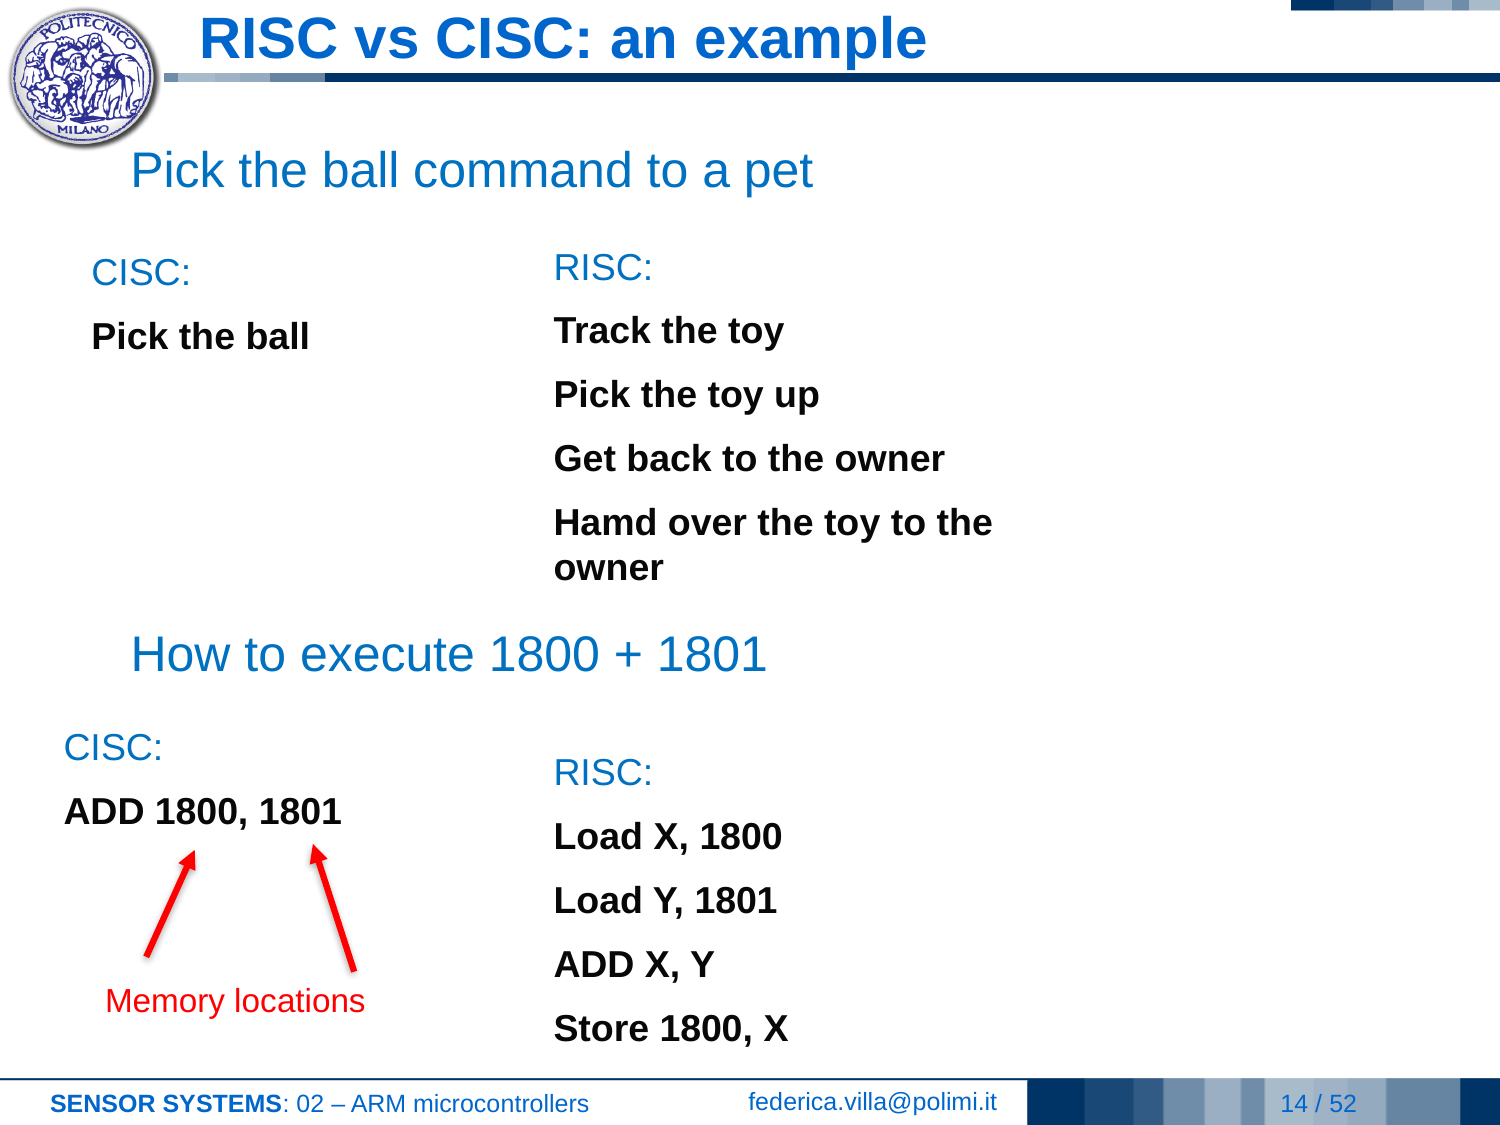

# RISC vs CISC: an example
Pick the ball command to a pet
RISC:
Track the toy
Pick the toy up
Get back to the owner
Hamd over the toy to the owner
CISC:
Pick the ball
How to execute 1800 + 1801
CISC:
ADD 1800, 1801
RISC:
Load X, 1800
Load Y, 1801
ADD X, Y
Store 1800, X
Memory locations